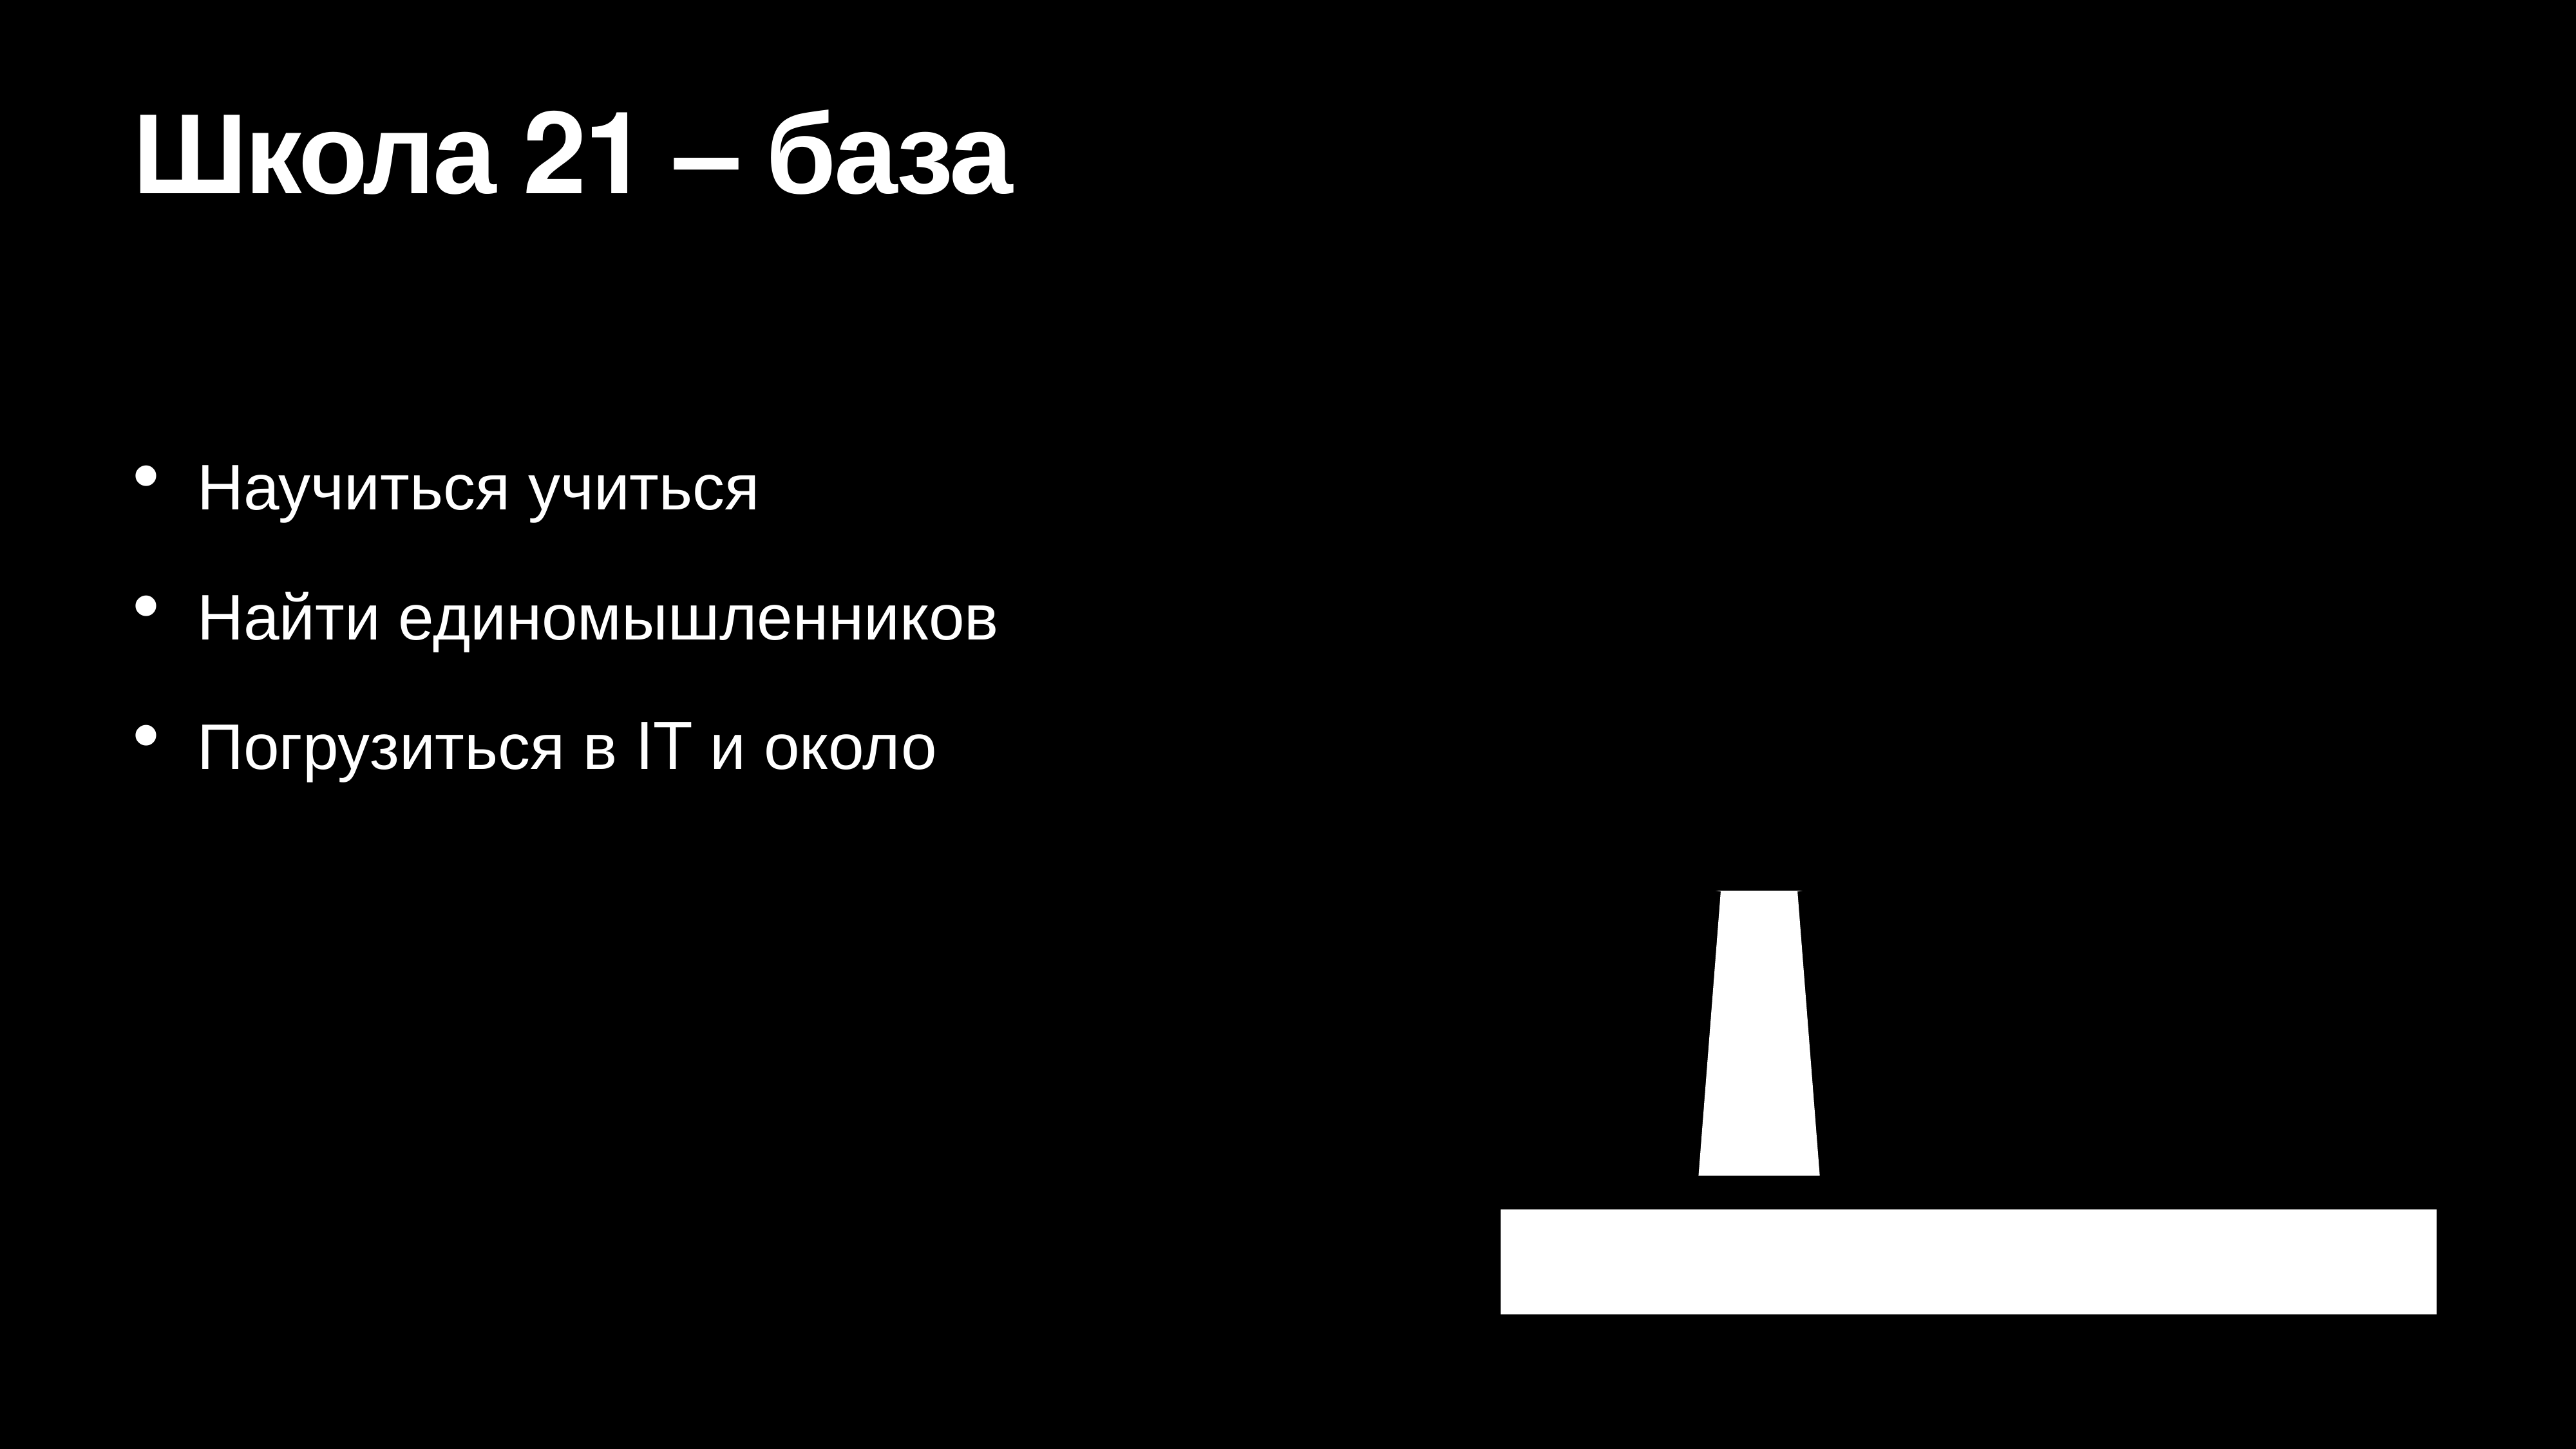

# Школа 21 – база

Научиться учиться
Найти единомышленников
Погрузиться в IT и около